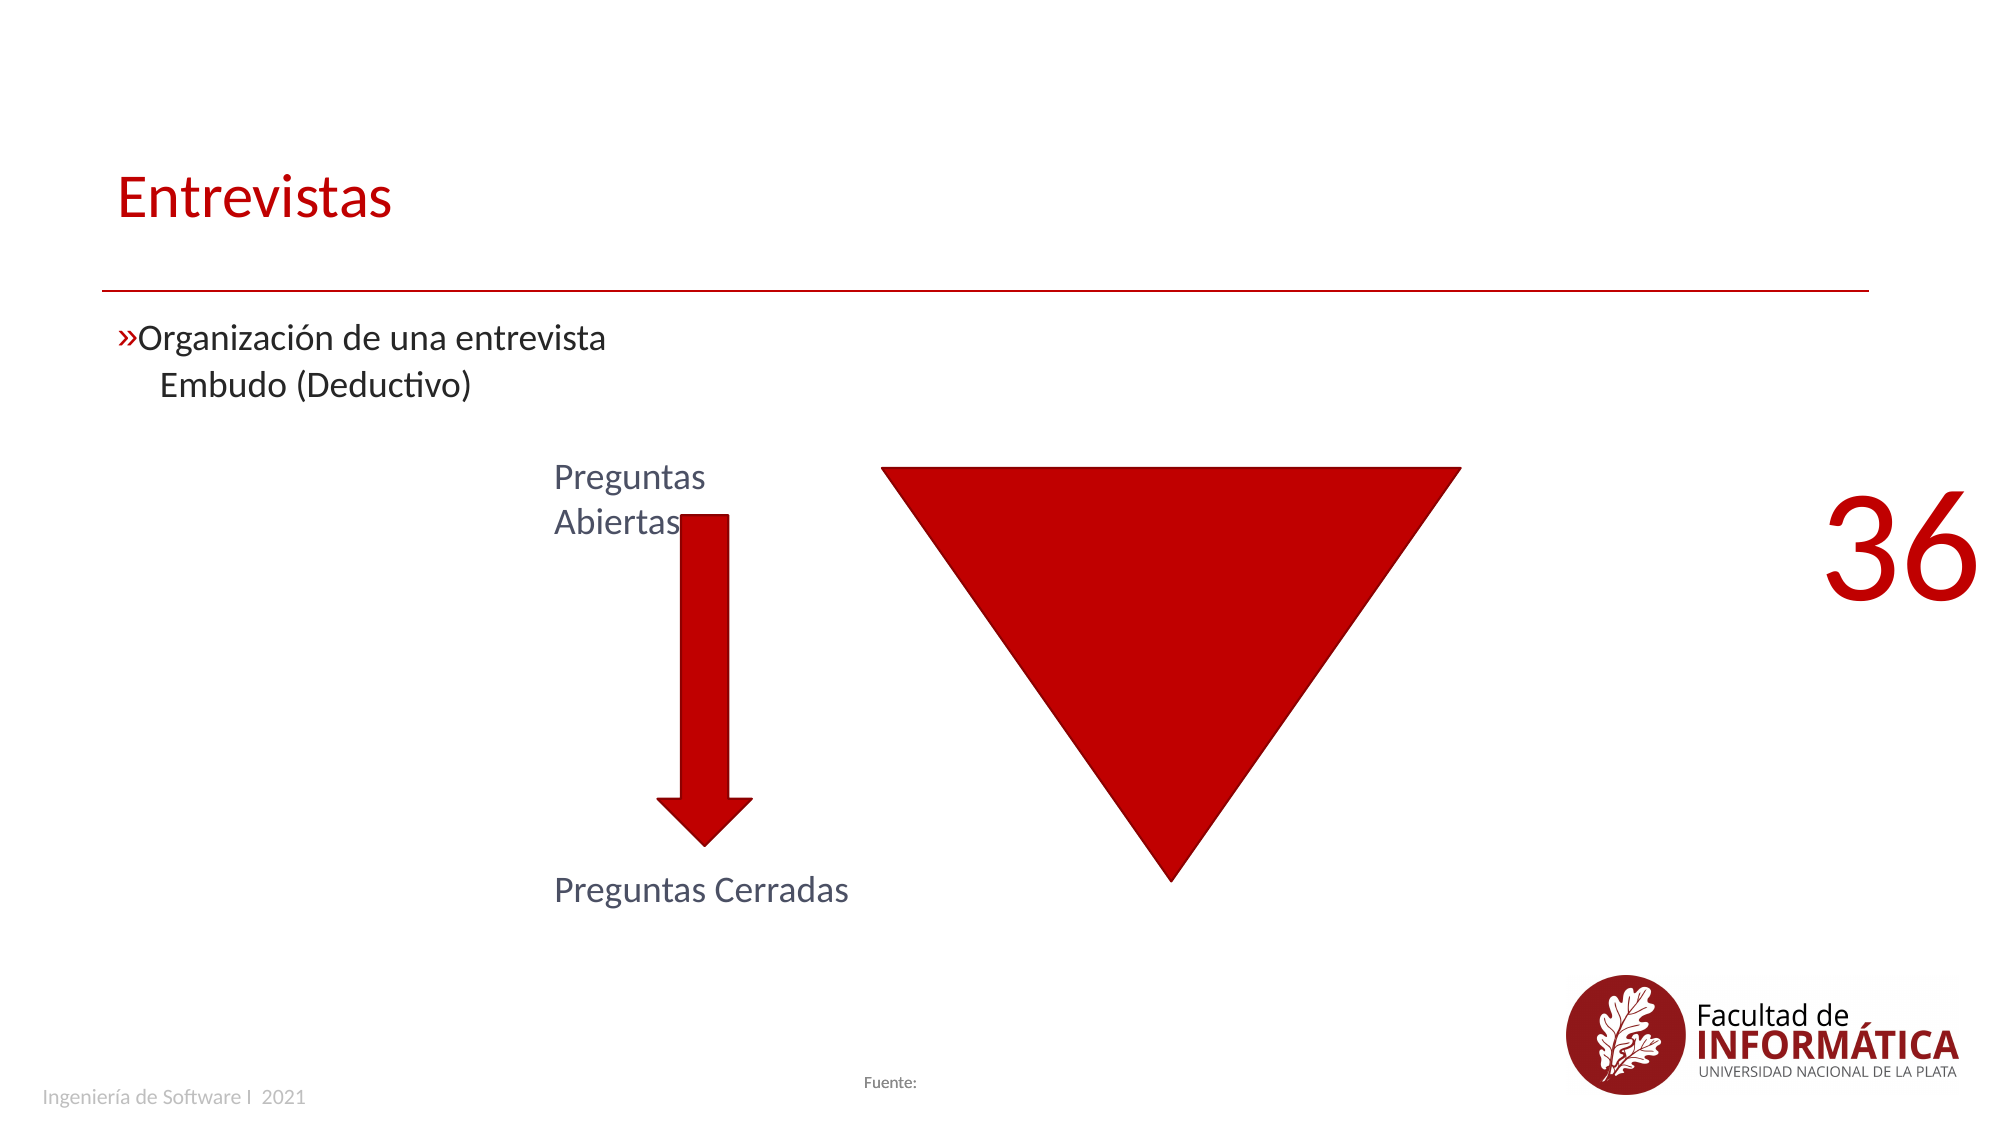

Ingeniería de Software I  2013
# Entrevistas
Organización de una entrevista
Embudo (Deductivo)

Preguntas Abiertas
36

Preguntas Cerradas
Ingeniería de Software I  2021